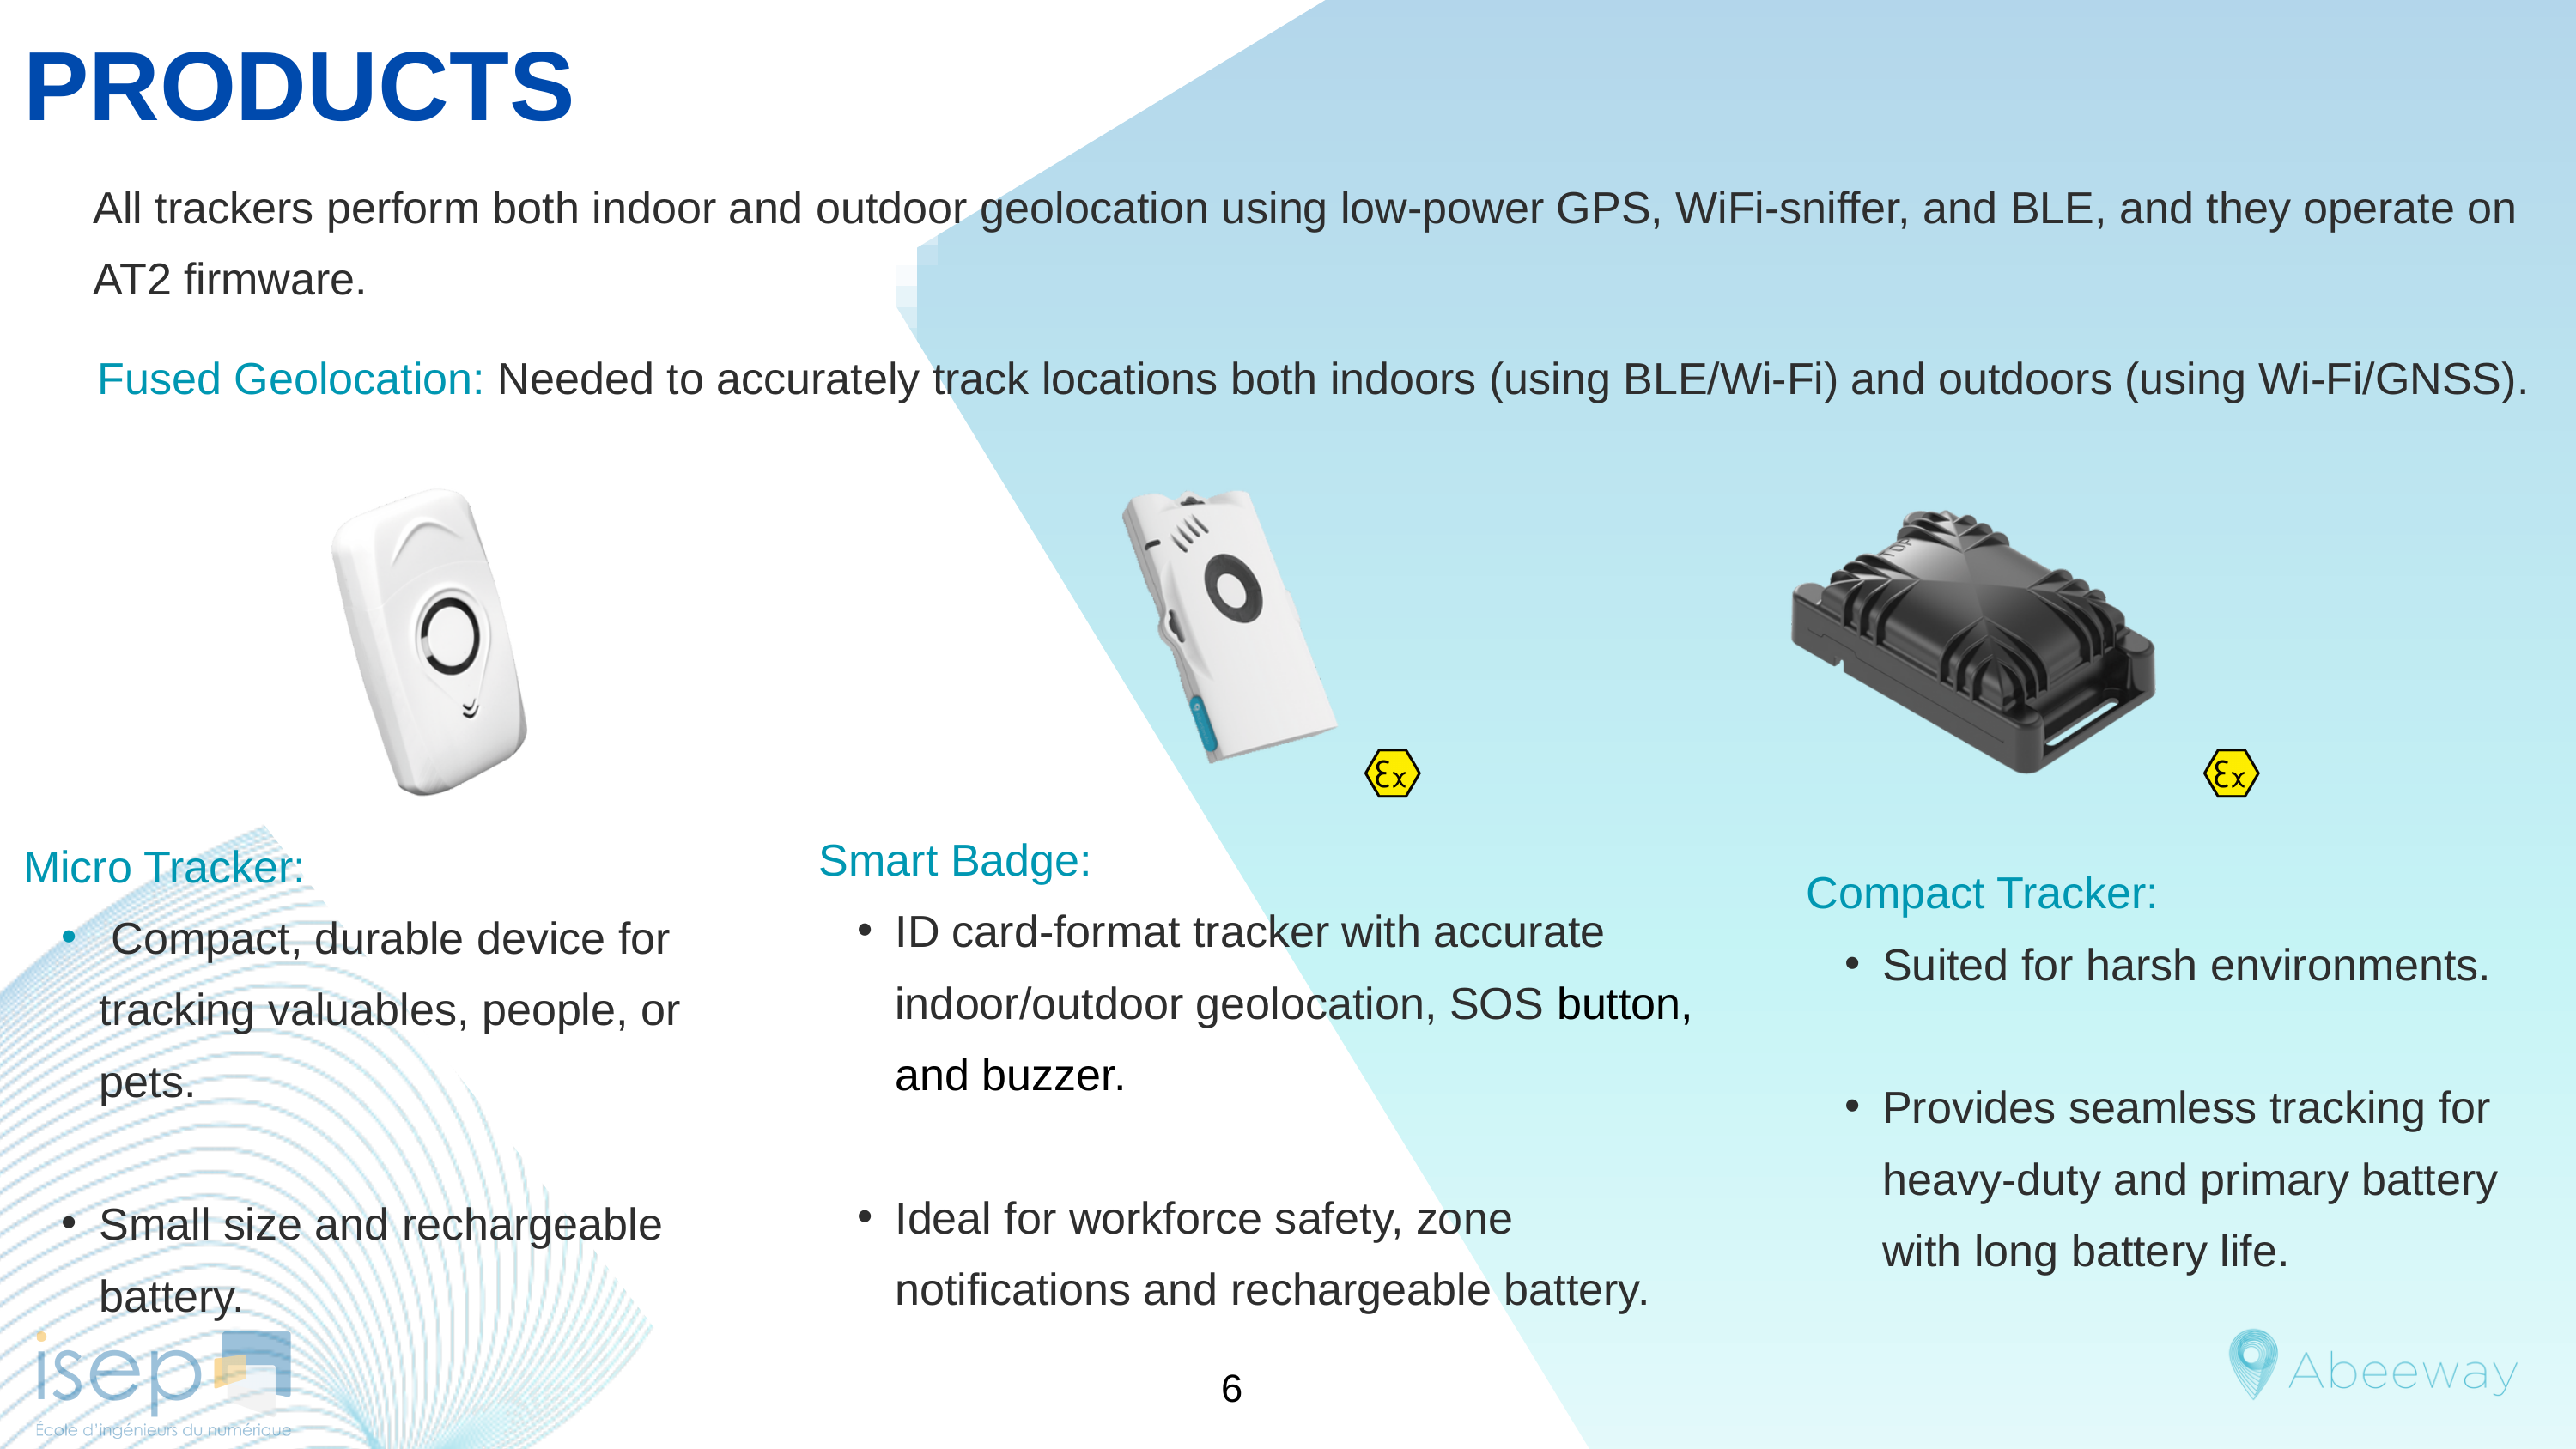

PRODUCTS
All trackers perform both indoor and outdoor geolocation using low-power GPS, WiFi-sniffer, and BLE, and they operate on AT2 firmware.
Fused Geolocation: Needed to accurately track locations both indoors (using BLE/Wi-Fi) and outdoors (using Wi-Fi/GNSS).

Smart Badge:
ID card-format tracker with accurate indoor/outdoor geolocation, SOS button, and buzzer.

Ideal for workforce safety, zone notifications and rechargeable battery.
Micro Tracker:
 Compact, durable device for tracking valuables, people, or pets.

Small size and rechargeable battery.
Compact Tracker:
Suited for harsh environments.

Provides seamless tracking for heavy-duty and primary battery with long battery life.

6